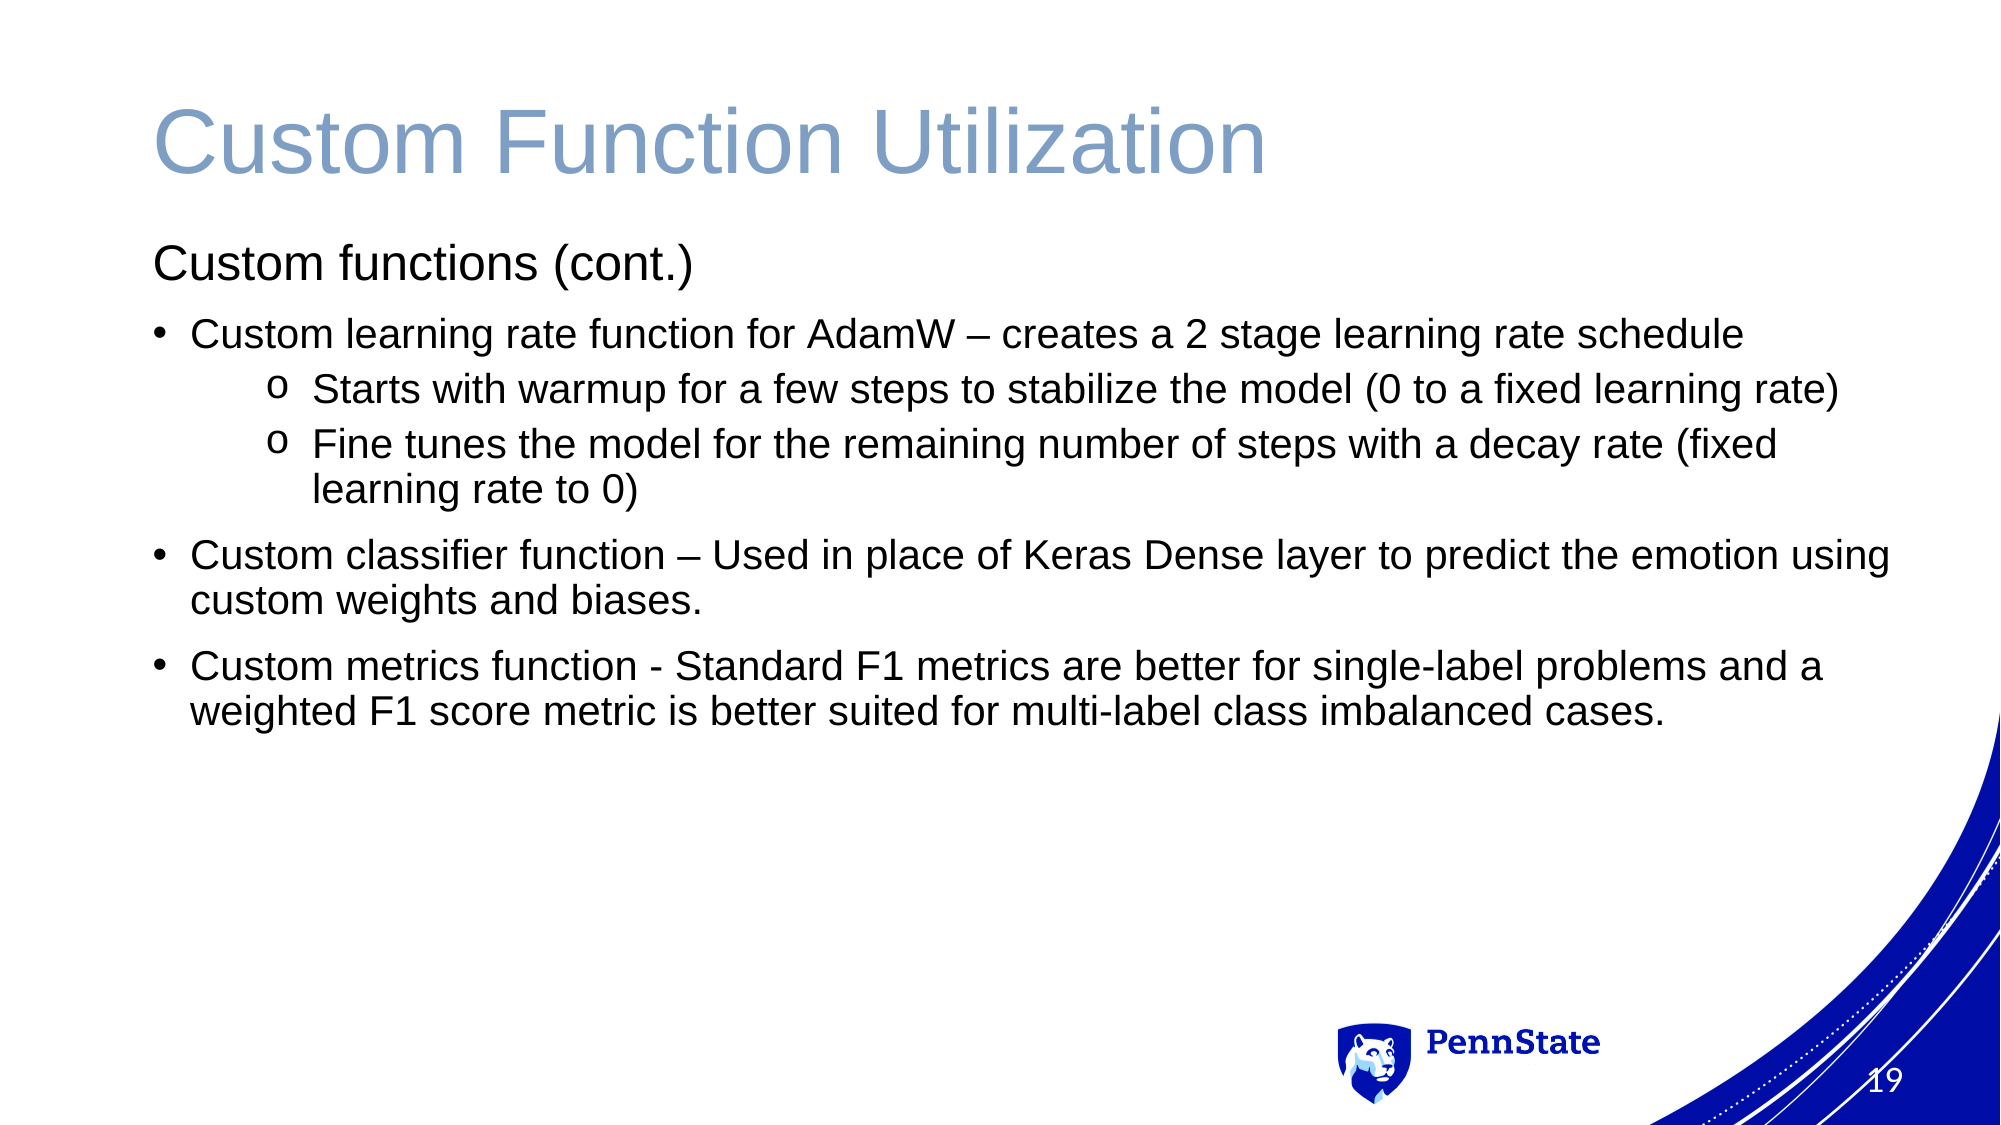

# Custom Function Utilization
Custom functions (cont.)
Custom learning rate function for AdamW – creates a 2 stage learning rate schedule
Starts with warmup for a few steps to stabilize the model (0 to a fixed learning rate)
Fine tunes the model for the remaining number of steps with a decay rate (fixed learning rate to 0)
Custom classifier function – Used in place of Keras Dense layer to predict the emotion using custom weights and biases.
Custom metrics function - Standard F1 metrics are better for single-label problems and a weighted F1 score metric is better suited for multi-label class imbalanced cases.